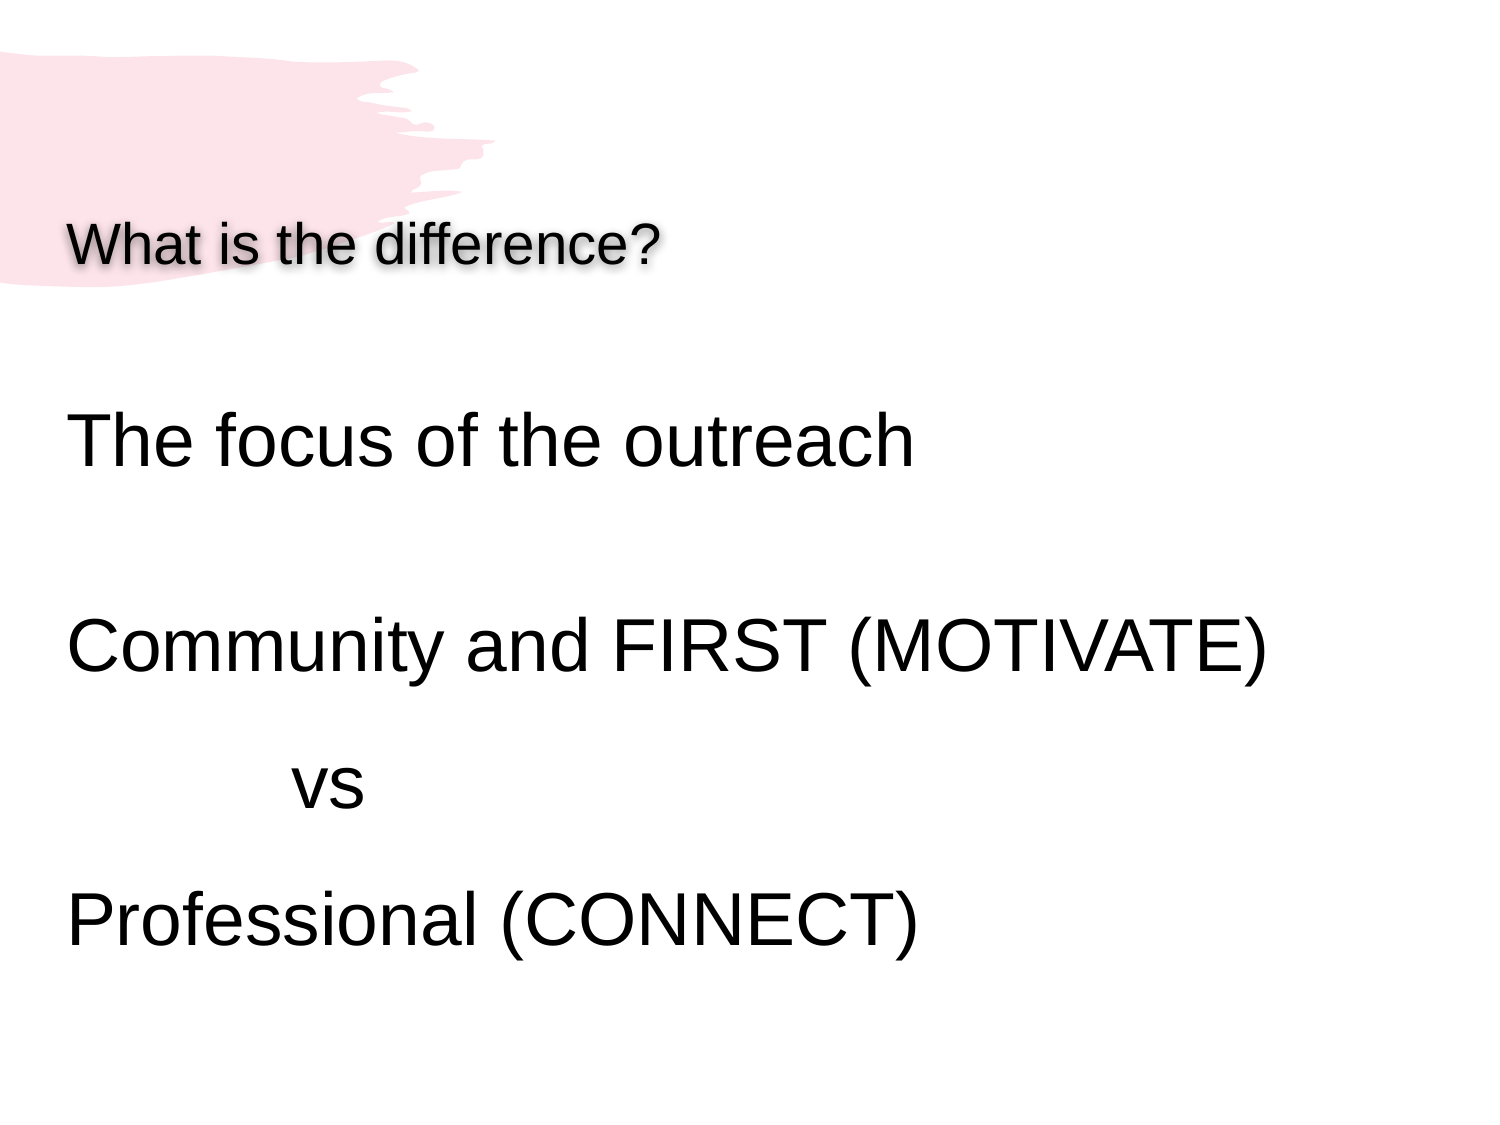

What is the difference?

The focus of the outreach

Community and FIRST (MOTIVATE)
vs
Professional (CONNECT)